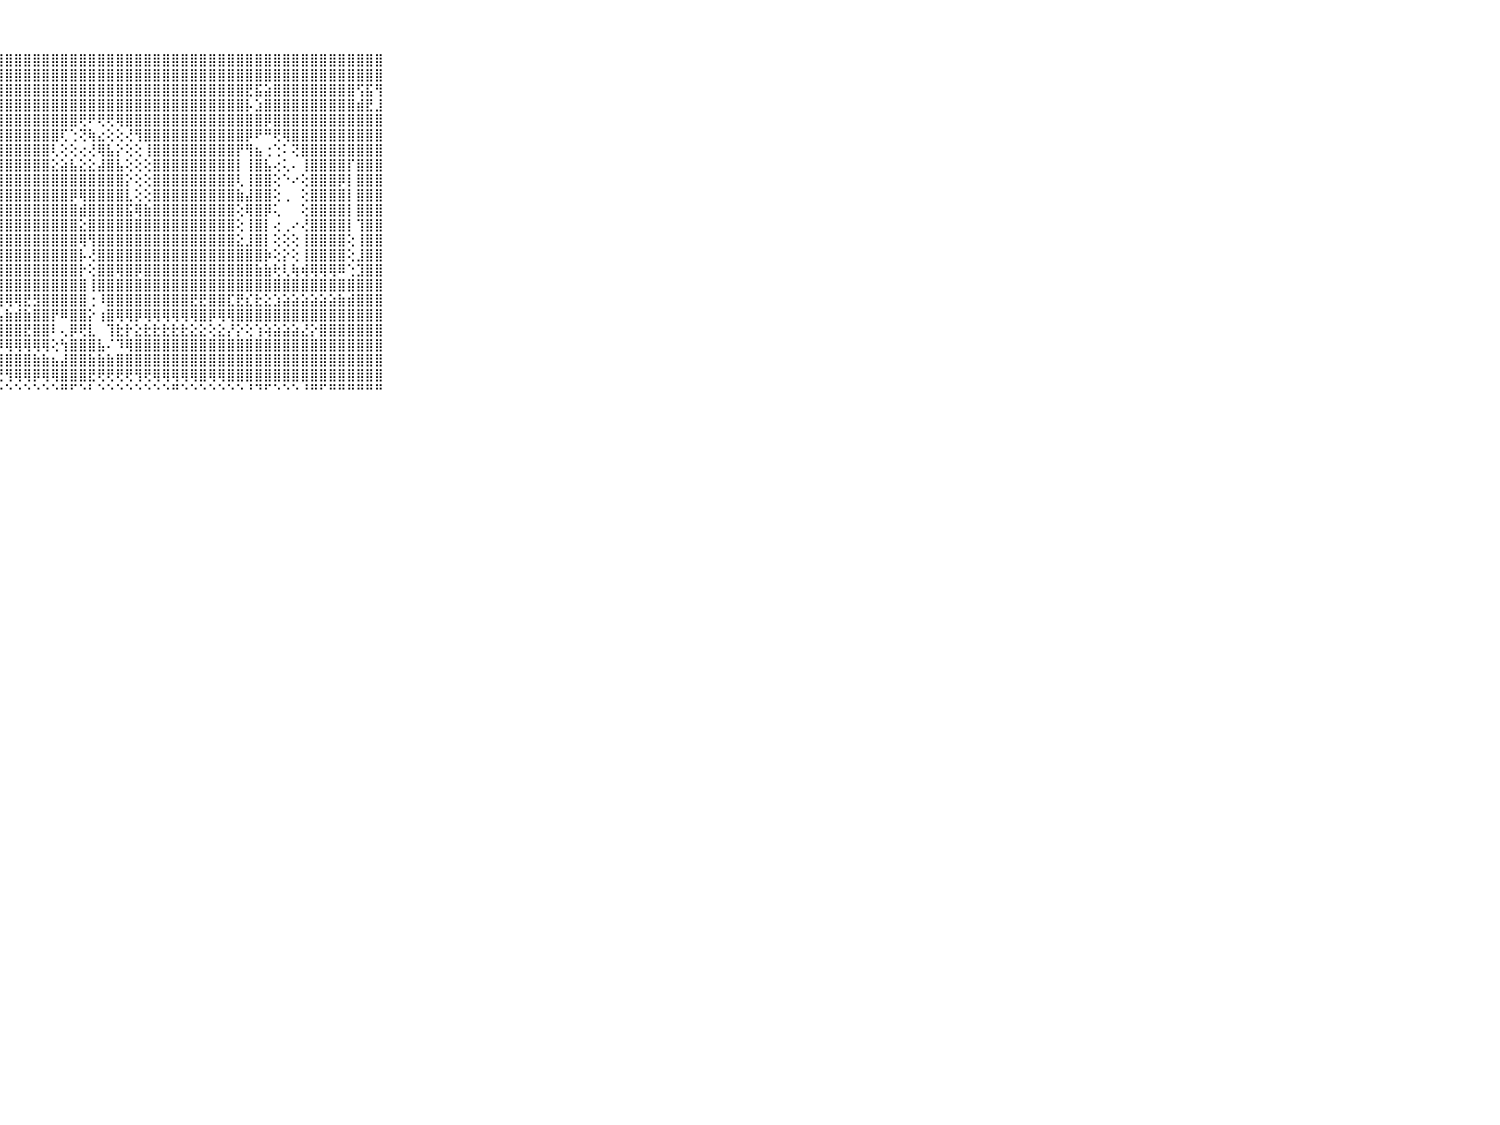

⠀⠀⠀⠀⠀⠀⠀⠀⠀⠀⠀⣿⣿⣿⣿⣿⣿⣿⣿⣿⣿⣿⣷⣿⣿⣿⣿⣿⣿⣿⣿⣿⣿⣿⣿⣿⣿⣿⣿⣿⣿⣿⣿⣿⣿⣿⣿⣿⣿⣿⣿⣿⣿⣿⣿⣿⣿⣿⣿⣿⣿⣿⣿⣿⣿⣿⣿⣿⣿⠀⠀⠀⠀⠀⠀⠀⠀⠀⠀⠀⠀
⠀⠀⠀⠀⠀⠀⠀⠀⠀⠀⠀⣿⣿⣿⣿⣿⣿⣿⣿⣿⣿⣿⣿⣿⣿⣿⣿⣿⣿⣿⣿⣿⣿⣿⣿⣿⣿⣿⣿⣿⣿⣿⣿⣿⣿⣿⣿⣿⣿⣿⣿⣿⣿⣿⣿⣿⣿⣿⣿⣿⣿⣿⣿⣿⣿⣿⣿⣿⣿⠀⠀⠀⠀⠀⠀⠀⠀⠀⠀⠀⠀
⠀⠀⠀⠀⠀⠀⠀⠀⠀⠀⠀⢿⣿⣿⣿⣿⣿⣿⣿⣿⣿⣿⣿⣿⣿⣿⣿⣿⣿⣿⣿⣿⣿⣿⣿⣿⣿⣿⣿⣿⣿⣿⣿⣿⣿⣿⣿⣿⣿⣿⣿⣿⣿⣿⣟⣯⣵⣿⣿⣿⣿⣿⣿⣿⣿⣿⢫⣯⢻⠀⠀⠀⠀⠀⠀⠀⠀⠀⠀⠀⠀
⠀⠀⠀⠀⠀⠀⠀⠀⠀⠀⠀⣕⢕⢜⢝⢻⣿⣿⣿⣿⣿⣿⣿⣿⣿⣿⣿⣿⣿⣿⣿⣿⣿⣿⣿⣿⣿⣿⣿⣿⣿⣿⣿⣿⣿⣿⣿⣿⣿⣿⣿⣿⣿⣿⡧⣱⣿⣿⣿⣿⣿⣿⣿⣿⣿⣿⣾⣟⣸⠀⠀⠀⠀⠀⠀⠀⠀⠀⠀⠀⠀
⠀⠀⠀⠀⠀⠀⠀⠀⠀⠀⠀⢝⢿⣷⣕⢕⢕⢻⣿⣿⣿⣿⣿⣿⣿⣿⣿⣿⣿⣿⣿⣿⣿⣿⣿⣿⢟⠟⢟⢟⢿⣿⣿⣿⣿⣿⣿⣿⣿⣿⣿⣿⣿⣿⣿⣿⡿⣿⣿⣿⣿⣿⣿⣿⣿⣿⣿⣿⣿⠀⠀⠀⠀⠀⠀⠀⠀⠀⠀⠀⠀
⠀⠀⠀⠀⠀⠀⠀⠀⠀⠀⠀⢐⢕⢹⣿⣷⡕⡕⢜⣿⣿⣿⣿⣿⣿⣿⣿⣿⣿⣿⣿⣿⣿⣿⢏⢑⢝⢷⣔⢕⢕⢜⢻⣿⣿⣿⣿⣿⣿⣿⣿⣿⣿⣿⡿⠟⠛⢟⢿⣿⣿⣿⣿⣿⣿⣿⣿⣿⣿⠀⠀⠀⠀⠀⠀⠀⠀⠀⠀⠀⠀
⠀⠀⠀⠀⠀⠀⠀⠀⠀⠀⠀⢕⢕⢕⢹⣿⣿⣧⡕⢸⣿⣿⣿⣿⣿⣿⣿⣿⣿⣿⣿⣿⣿⢇⢕⢕⢔⢜⢿⣧⡕⢕⢕⢸⣿⣿⣿⣿⣿⣿⣿⣿⣿⡟⢻⣦⢐⢑⠅⢝⣿⣿⣿⣿⣿⣿⣿⣿⣿⠀⠀⠀⠀⠀⠀⠀⠀⠀⠀⠀⠀
⠀⠀⠀⠀⠀⠀⠀⠀⠀⠀⠀⣿⣿⣧⣼⣿⣿⡗⢕⢕⣿⣿⣿⣿⣿⣿⣿⣿⣿⣿⣿⣿⣿⣕⣵⣧⣕⣕⣼⣿⣧⢕⢕⢕⣿⣿⣿⣿⣿⣿⣿⣿⣿⡇⢸⣿⣧⢔⢅⠄⢸⣿⣿⣿⣿⡏⣿⣿⣿⠀⠀⠀⠀⠀⠀⠀⠀⠀⠀⠀⠀
⠀⠀⠀⠀⠀⠀⠀⠀⠀⠀⠀⣿⣿⣿⣿⣿⣿⣿⢝⢕⣿⣿⣿⣿⣿⣿⣿⣿⣿⣿⣿⣿⣿⣿⣿⣿⣿⣿⣿⣿⣿⡕⢕⢕⣿⣿⣿⣿⣿⣿⣿⣿⣿⢇⢸⣿⣿⢕⠑⠔⢕⣿⣿⣿⡿⡇⣿⣿⣿⠀⠀⠀⠀⠀⠀⠀⠀⠀⠀⠀⠀
⠀⠀⠀⠀⠀⠀⠀⠀⠀⠀⠀⣿⣿⣿⣿⣿⣿⣿⢜⡕⣿⣿⣿⣿⣿⣿⣿⣿⣿⣿⣿⣿⣿⣿⣿⡿⢿⣿⣿⣿⣿⣇⢕⢕⣿⣿⣿⣿⣿⣿⣿⣿⣿⣷⣼⣿⣿⢕⢀⠀⢕⣿⣿⣿⣿⡇⣿⣿⣿⠀⠀⠀⠀⠀⠀⠀⠀⠀⠀⠀⠀
⠀⠀⠀⠀⠀⠀⠀⠀⠀⠀⠀⣿⣿⣿⣿⣿⣿⣿⢱⢼⣿⣿⣿⣿⣿⣿⣿⣿⣿⣿⣿⣿⣿⣿⣿⣿⣾⣿⣿⣿⣿⣯⢿⣷⣿⣿⣿⣿⣿⣿⣿⣿⣿⢕⢿⣿⡿⢅⠀⠀⢕⣿⣿⣿⣿⡇⣿⣿⣿⠀⠀⠀⠀⠀⠀⠀⠀⠀⠀⠀⠀
⠀⠀⠀⠀⠀⠀⠀⠀⠀⠀⠀⣿⣿⣿⣿⣿⣿⢗⢕⢕⣿⣿⣿⣿⣿⣿⣿⣿⣿⣿⣿⣿⣿⣿⣿⣿⣕⣿⣿⣿⣿⣿⣿⣿⣿⣿⣿⣿⣿⣿⣿⣿⣿⢕⢸⣿⡇⢔⢀⠔⢜⣿⣿⣿⣿⡇⢹⣿⣿⠀⠀⠀⠀⠀⠀⠀⠀⠀⠀⠀⠀
⠀⠀⠀⠀⠀⠀⠀⠀⠀⠀⠀⣿⣿⣿⣿⣿⣿⣟⢕⢕⣿⣿⣿⣿⣿⣿⣿⣿⣿⣿⣿⣿⣿⣿⣿⣿⢿⢻⣿⣿⣿⣿⣿⣿⣿⣿⣿⣿⣿⣿⣿⣿⣿⣕⣸⣿⡇⢕⢕⢕⢸⣿⣿⣿⣿⢕⢸⣿⣿⠀⠀⠀⠀⠀⠀⠀⠀⠀⠀⠀⠀
⠀⠀⠀⠀⠀⠀⠀⠀⠀⠀⠀⣿⣿⣿⣿⣿⣿⣵⢕⢕⣿⣿⣿⣿⣿⣿⣿⣿⣿⣿⣿⣿⣿⣿⣿⣿⡧⢜⣿⣿⣿⣿⣿⣿⣿⣿⣿⣿⣿⣿⣿⣿⣿⣿⣿⣿⡷⢕⡕⢕⢸⣿⣿⣿⣿⢕⣸⣿⣿⠀⠀⠀⠀⠀⠀⠀⠀⠀⠀⠀⠀
⠀⠀⠀⠀⠀⠀⠀⠀⠀⠀⠀⣿⣿⣿⣿⣿⣿⡿⢕⢕⣿⣿⣿⣿⣿⣿⣿⣿⣿⣿⣿⣿⣿⣿⣿⣿⡗⢕⣿⣿⢿⣿⡿⣿⣿⣿⣿⣿⣿⣿⣿⣿⣿⣿⣿⣷⣷⢗⢇⢷⢾⢿⢿⢿⠿⢑⣹⣿⣿⠀⠀⠀⠀⠀⠀⠀⠀⠀⠀⠀⠀
⠀⠀⠀⠀⠀⠀⠀⠀⠀⠀⠀⣿⣿⣿⣿⣿⣿⢷⢇⢕⣿⣿⣿⣿⣿⣿⣿⣿⣿⣿⣿⣿⣿⣿⣿⣿⣿⢸⣿⣿⣿⣿⣿⣿⣿⣿⣿⣿⣿⣿⣿⣿⣿⣿⣿⣿⣿⣿⣿⣿⣿⣿⣿⣿⣿⣿⣿⣿⣿⠀⠀⠀⠀⠀⠀⠀⠀⠀⠀⠀⠀
⠀⠀⠀⠀⠀⠀⠀⠀⠀⠀⠀⣿⣿⣿⣿⣿⣏⣕⣕⣕⣿⣿⡿⢟⣻⢿⠻⢿⢿⢿⣟⣻⣿⣿⣿⣿⣿⢐⠸⣿⣿⣿⣿⣿⣿⣿⣿⣿⣟⣟⣿⣿⣏⣟⣎⣗⣕⣱⣵⣵⣵⣵⣵⣵⣷⣾⣿⣿⣿⠀⠀⠀⠀⠀⠀⠀⠀⠀⠀⠀⠀
⠀⠀⠀⠀⠀⠀⠀⠀⠀⠀⠀⣿⢿⢿⢿⢿⣟⡟⢟⢏⢝⡝⣕⣱⣱⣵⣵⣧⣷⣾⣷⣿⣿⡟⠿⣿⣿⡕⢰⣿⢿⢿⡿⢿⢿⢿⢿⢿⢿⣿⡿⢿⢿⣿⣿⣿⣿⣿⣿⣿⣿⣿⣿⣿⣿⣿⣿⣿⣿⠀⠀⠀⠀⠀⠀⠀⠀⠀⠀⠀⠀
⠀⠀⠀⠀⠀⠀⠀⠀⠀⠀⠀⢱⣿⣿⣿⣿⣿⣿⣷⣷⣿⣿⣿⣿⣿⣿⣿⣿⣿⣿⣟⣿⣿⠇⢄⡿⢟⣇⠀⢹⣗⡗⣕⣗⣗⣗⣗⣗⣕⣕⢕⣕⡜⡕⢕⢱⢵⣵⣵⣵⣜⡕⣿⣿⣿⣿⣿⣿⣿⠀⠀⠀⠀⠀⠀⠀⠀⠀⠀⠀⠀
⠀⠀⠀⠀⠀⠀⠀⠀⠀⠀⠀⡿⡿⣿⣿⣿⣿⣿⢿⢿⢿⢿⢿⢿⢿⢿⢿⡿⢿⢿⢿⢿⢿⢕⢳⣿⣿⣿⣧⠌⠹⢿⣿⣿⣿⣿⣿⣿⣿⣿⣿⣿⣿⣿⣿⣿⣿⣿⣿⣿⣿⣿⣿⣿⣿⣿⣿⣿⣿⠀⠀⠀⠀⠀⠀⠀⠀⠀⠀⠀⠀
⠀⠀⠀⠀⠀⠀⠀⠀⠀⠀⠀⣿⣿⣿⣿⣿⣿⣿⣾⣷⣷⣷⣿⣿⣿⣷⣾⣿⣿⣿⣿⣷⣷⣦⣼⣿⣿⣷⣷⣷⣿⣿⣿⣿⣿⣿⣿⣿⣿⣿⣿⣿⣿⣿⣿⣿⣿⣿⣿⣿⣿⣿⣿⣿⣿⣿⣿⣿⣿⠀⠀⠀⠀⠀⠀⠀⠀⠀⠀⠀⠀
⠀⠀⠀⠀⠀⠀⠀⠀⠀⠀⠀⢟⢟⢻⣿⣿⣿⣿⢟⢏⢝⢝⢟⢟⢟⢟⢟⢟⢻⢿⢿⡿⢿⢿⣿⣿⣿⣟⢟⢟⢟⢟⢻⢟⢿⢿⢿⢿⢿⣿⢿⢿⣿⣿⣿⣿⣿⣿⣿⣿⣿⣿⣿⣿⣿⣿⣿⣿⣿⠀⠀⠀⠀⠀⠀⠀⠀⠀⠀⠀⠀
⠀⠀⠀⠀⠀⠀⠀⠀⠀⠀⠀⠑⠑⠑⠙⠛⠛⠑⠑⠑⠑⠑⠑⠑⠑⠑⠑⠑⠑⠑⠑⠑⠑⠑⠛⠋⠑⠃⠑⠑⠑⠑⠑⠑⠑⠑⠛⠑⠑⠑⠑⠑⠑⠑⠘⠙⠋⠑⠑⠑⠘⠛⠋⠛⠛⠛⠛⠛⠛⠀⠀⠀⠀⠀⠀⠀⠀⠀⠀⠀⠀